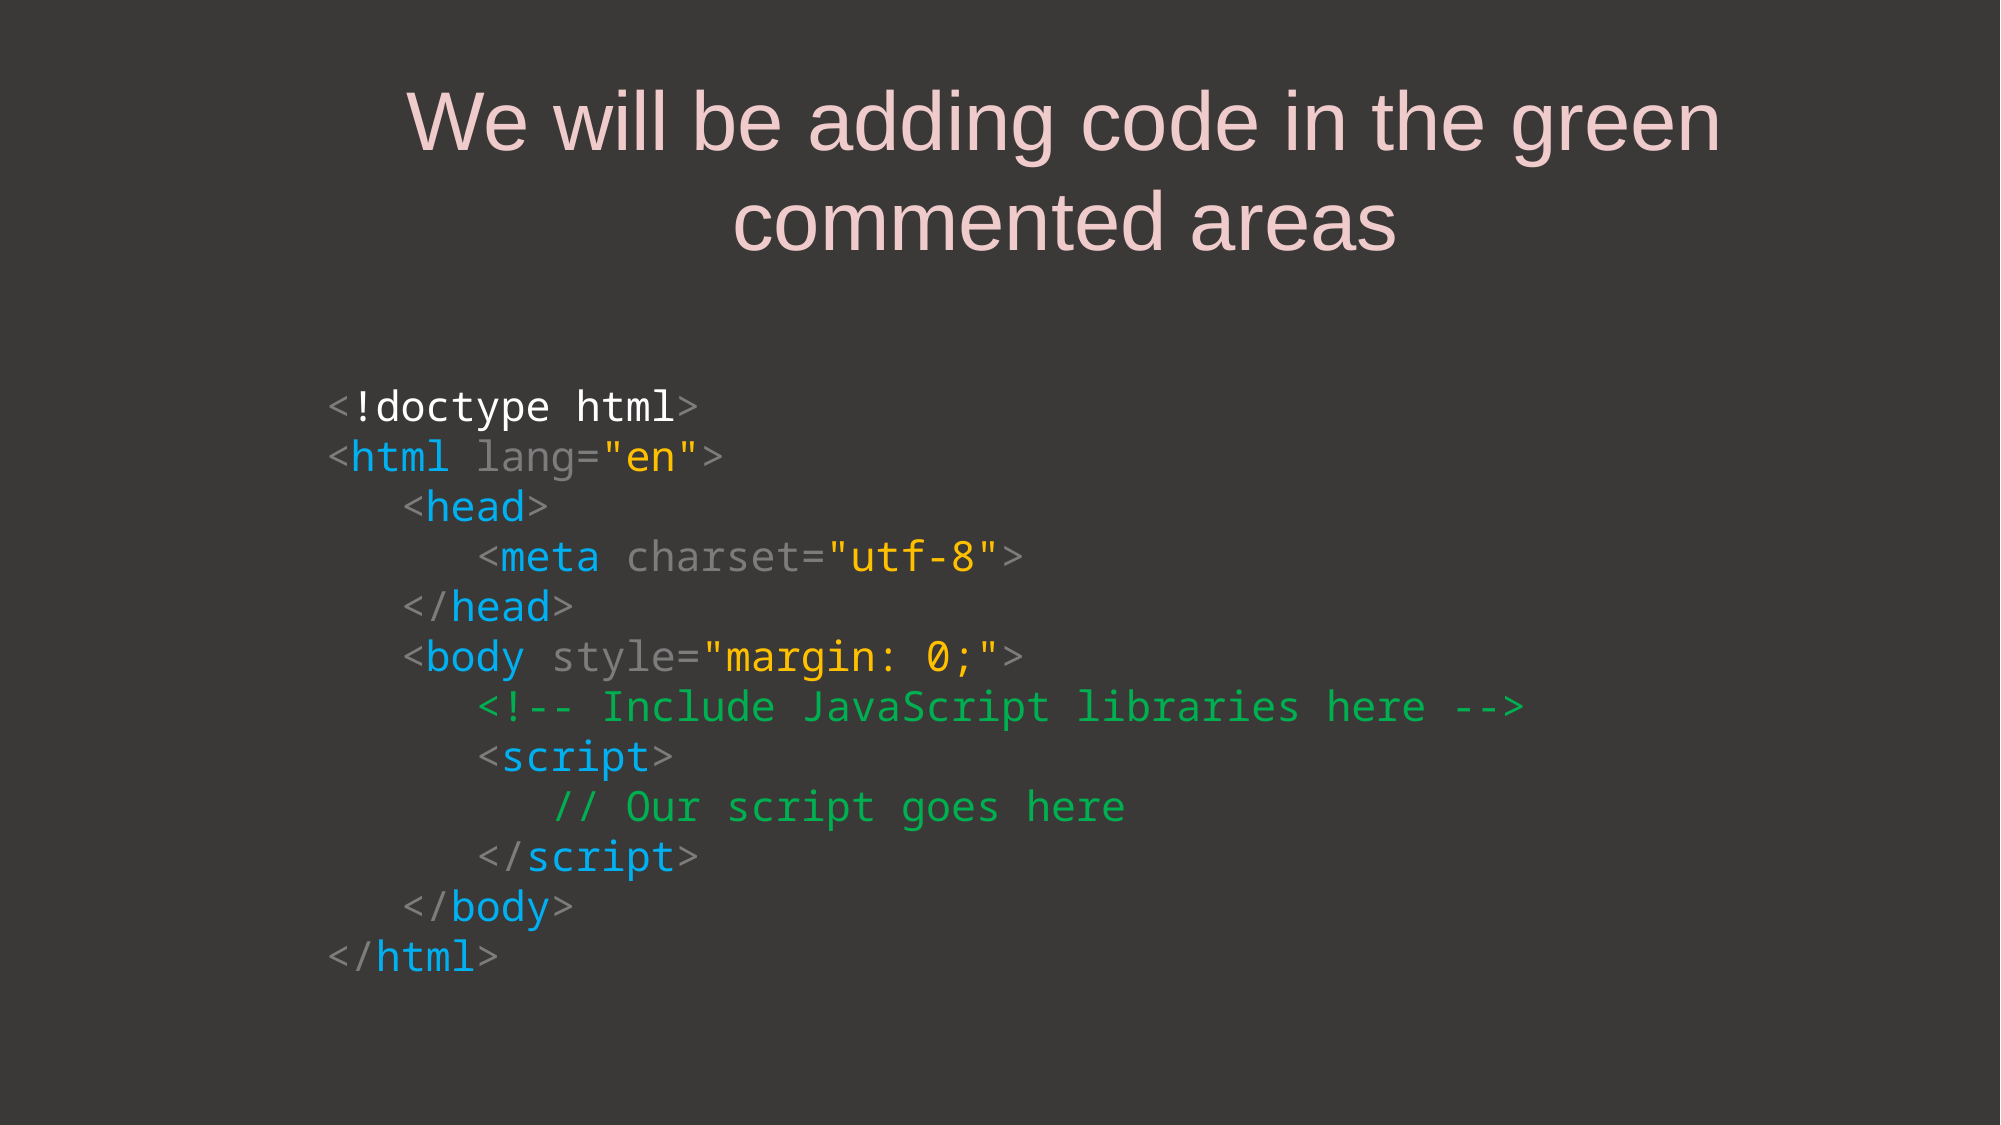

We will be adding code in the green commented areas
<!doctype html>
<html lang="en">
   <head>
      <meta charset="utf-8">
   </head>
   <body style="margin: 0;">
      <!-- Include JavaScript libraries here -->
      <script>
         // Our script goes here
      </script>
   </body>
</html>